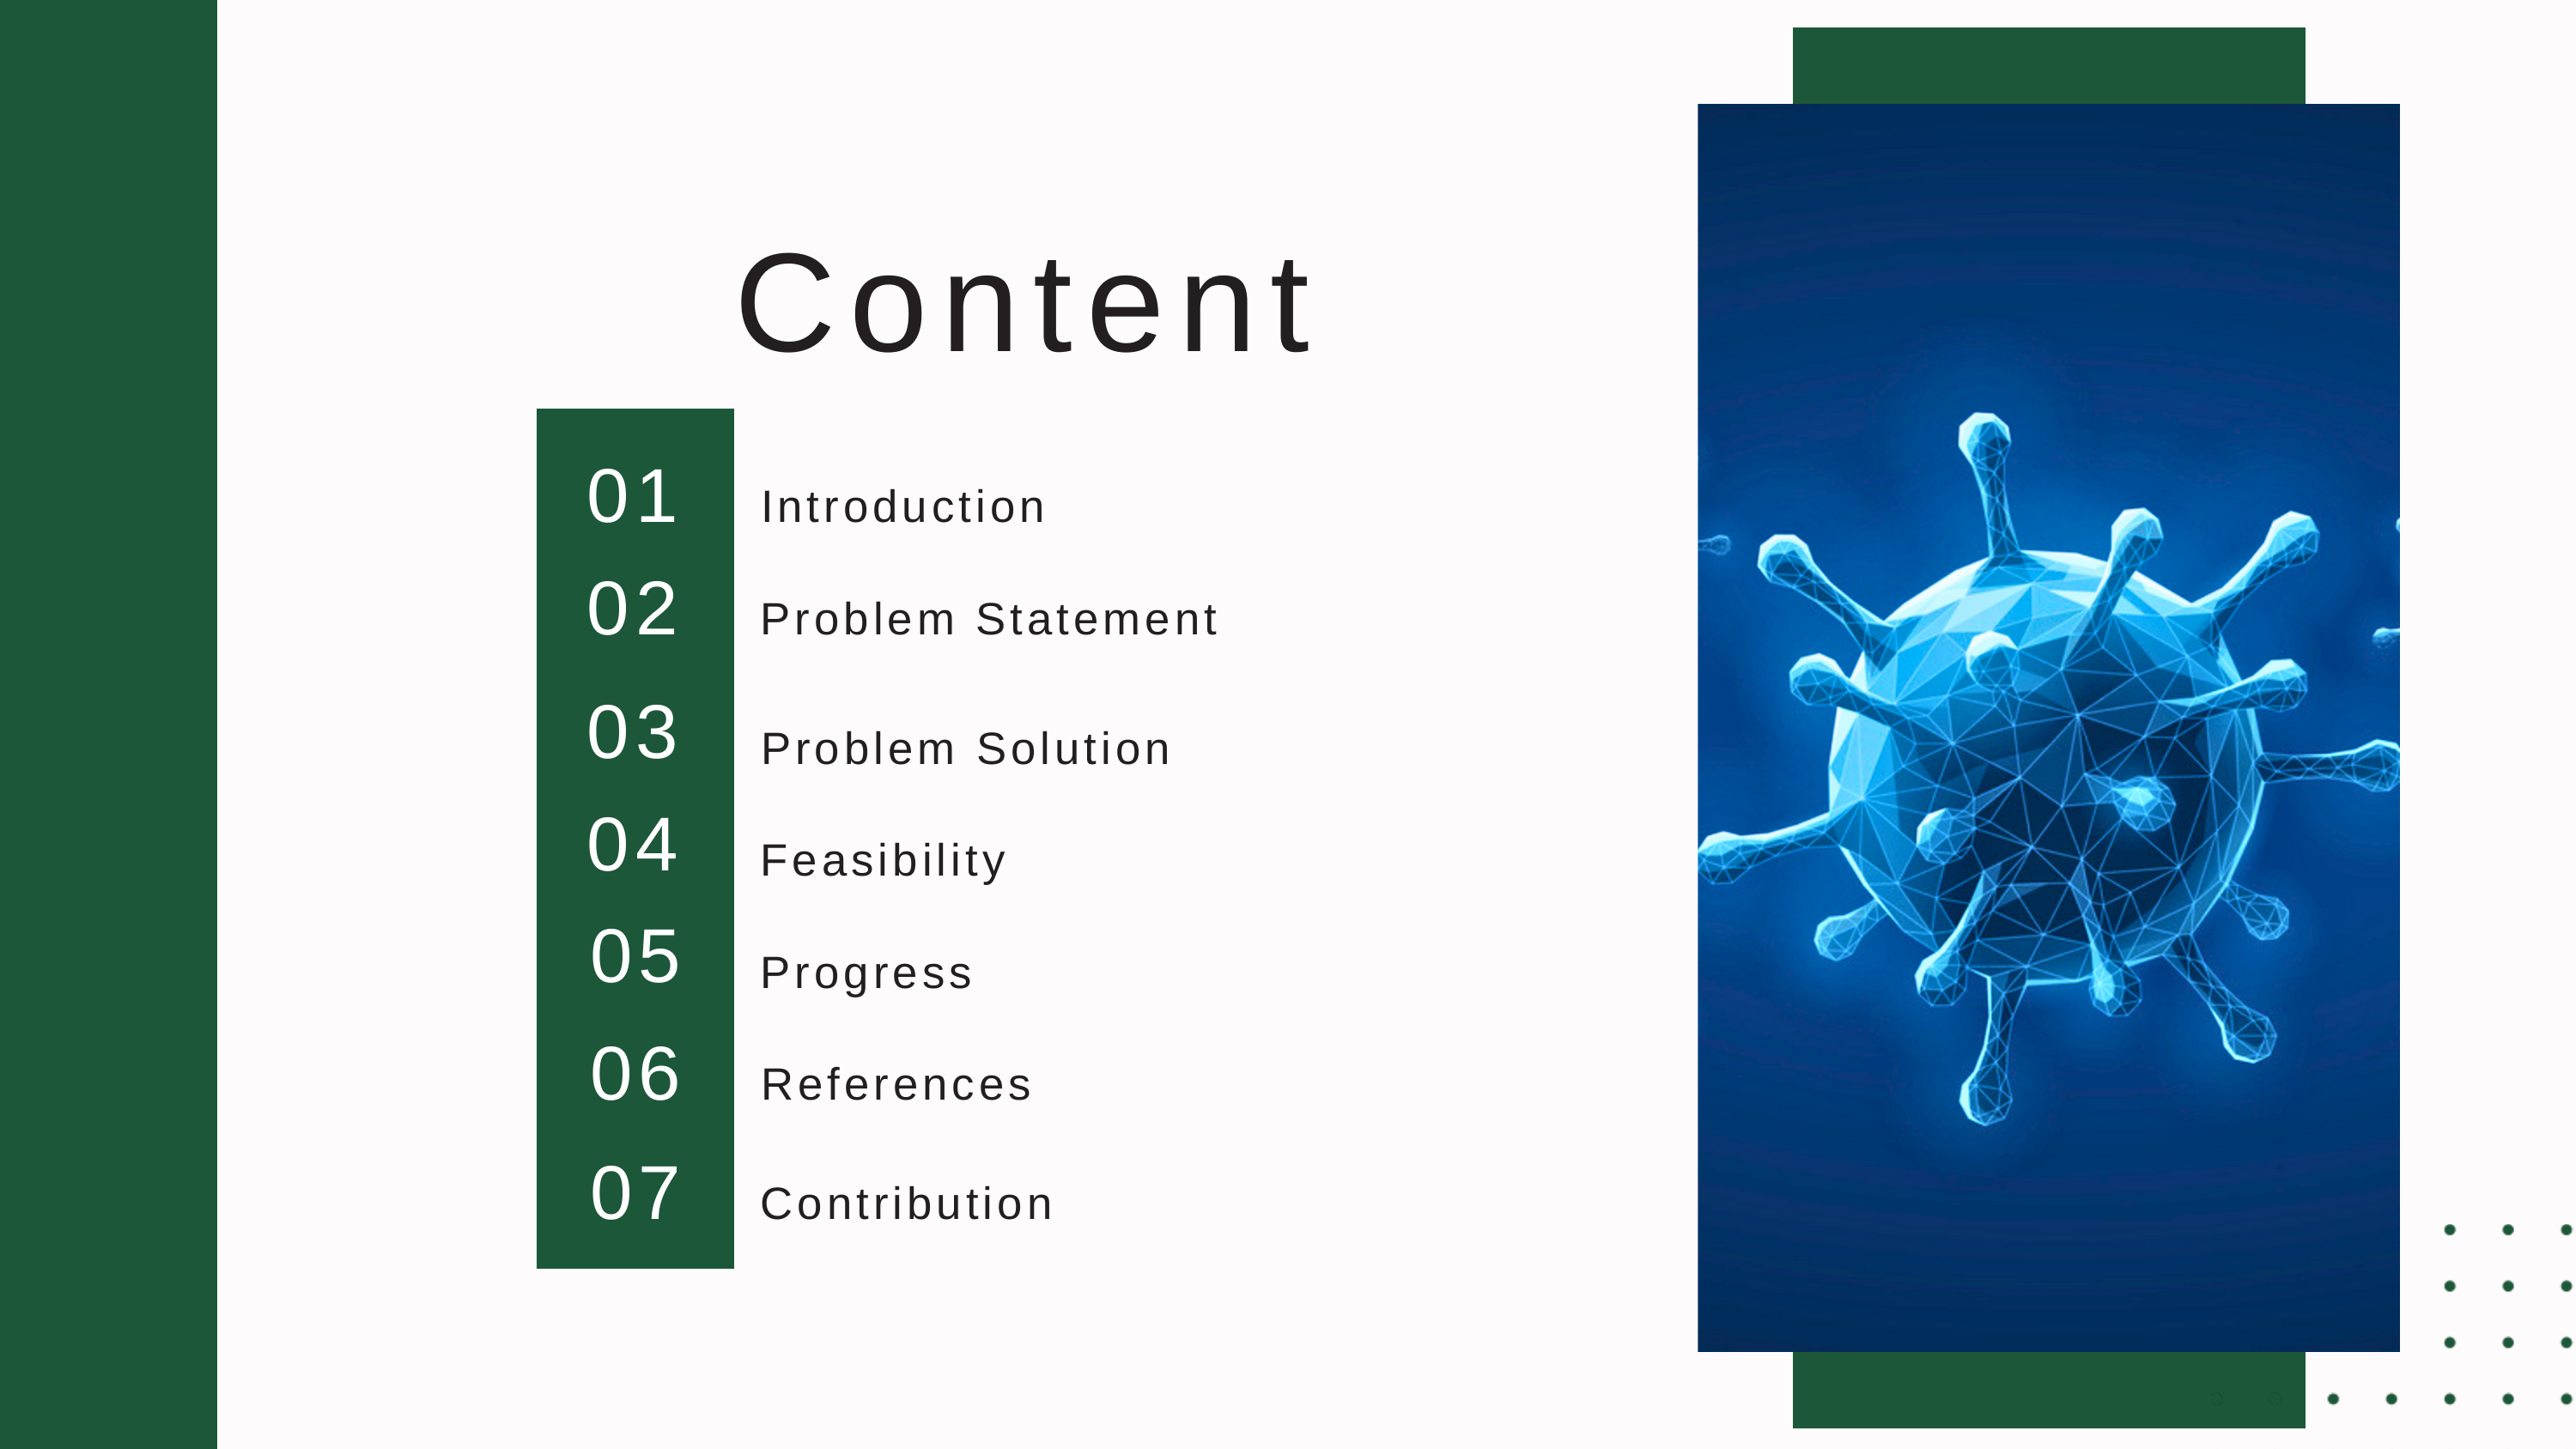

Content

01
Introduction
02
Problem Statement
03
Problem Solution
04
Feasibility
05
Progress
06
References
07
Contribution